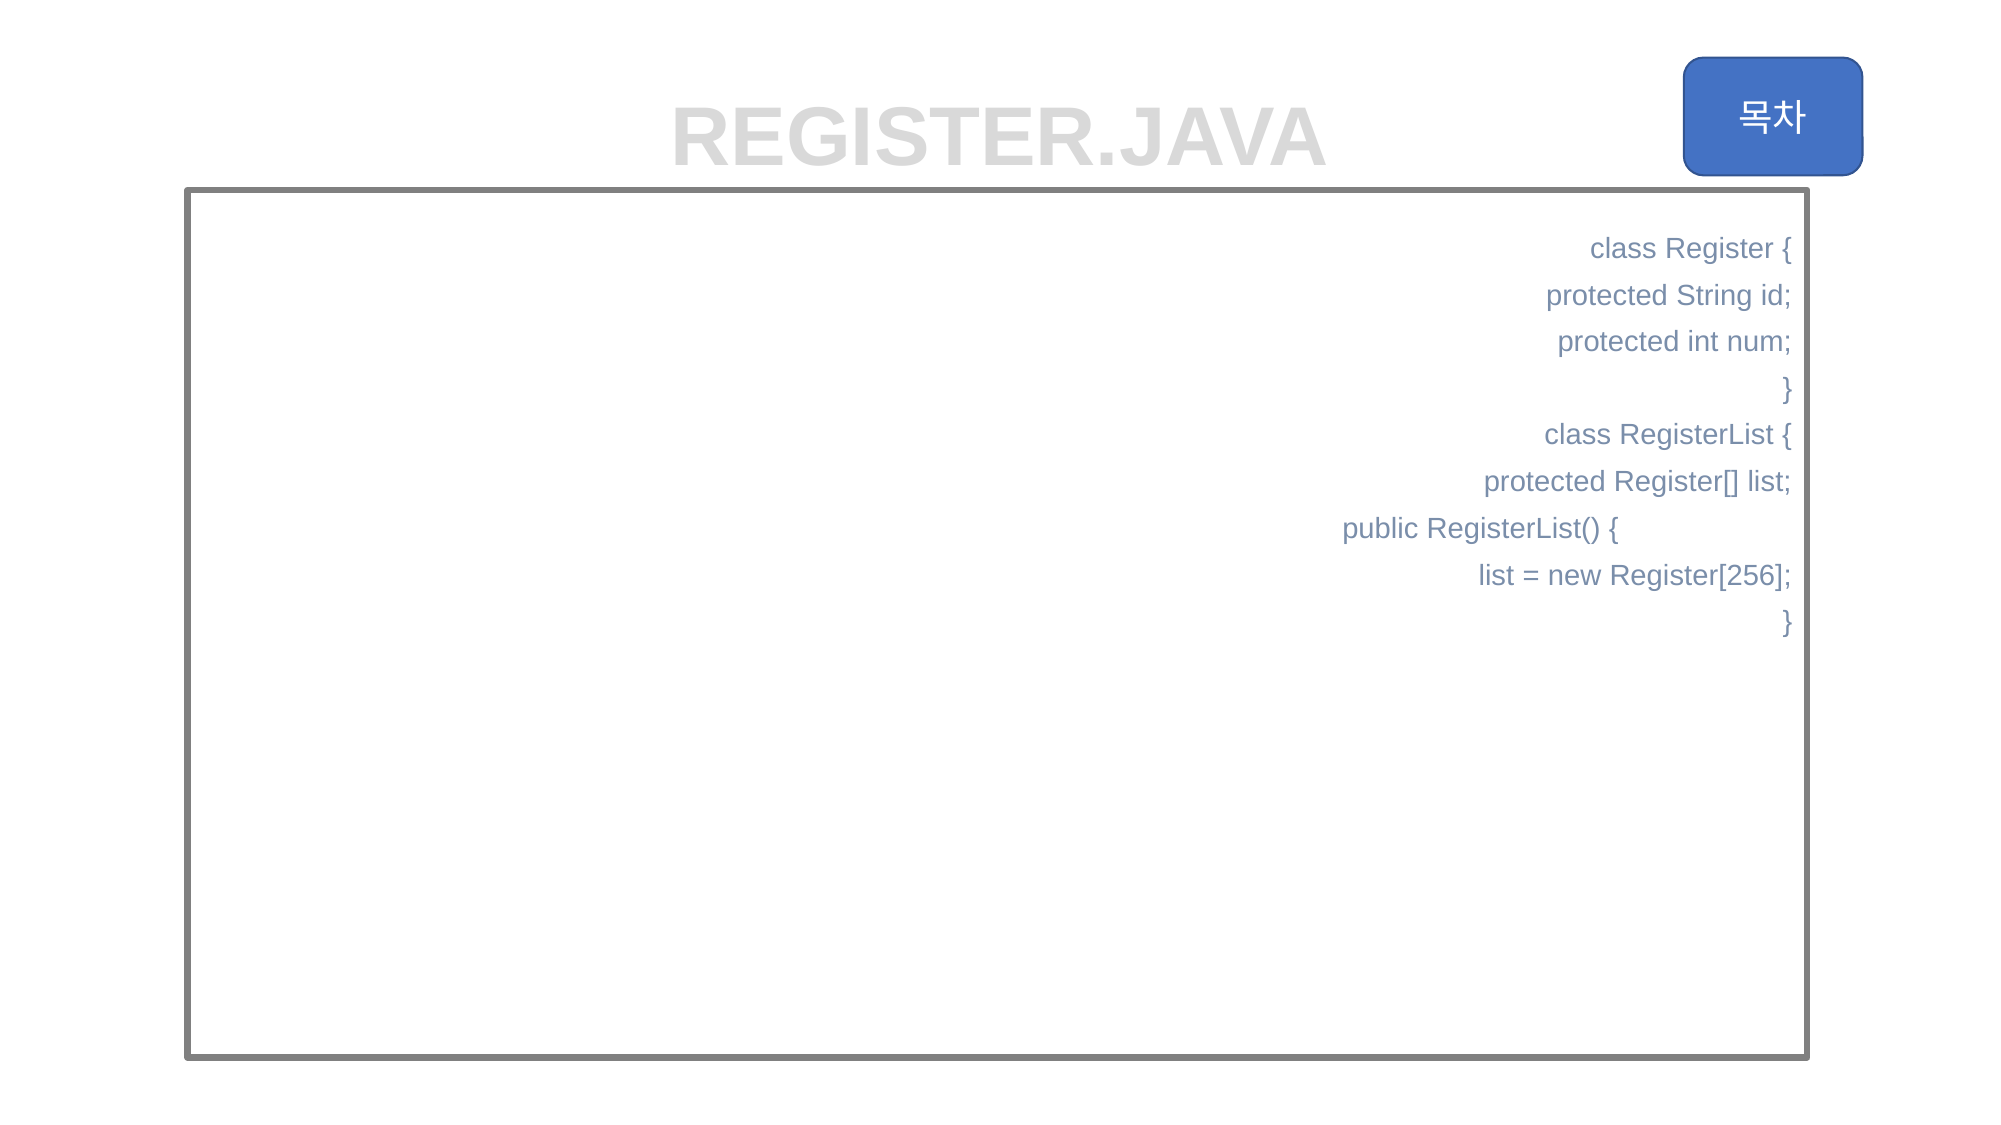

register.java

class Register {
	protected String id;
	protected int num;
}
class RegisterList {
	protected Register[] list;
	public RegisterList() {
		list = new Register[256];
	}